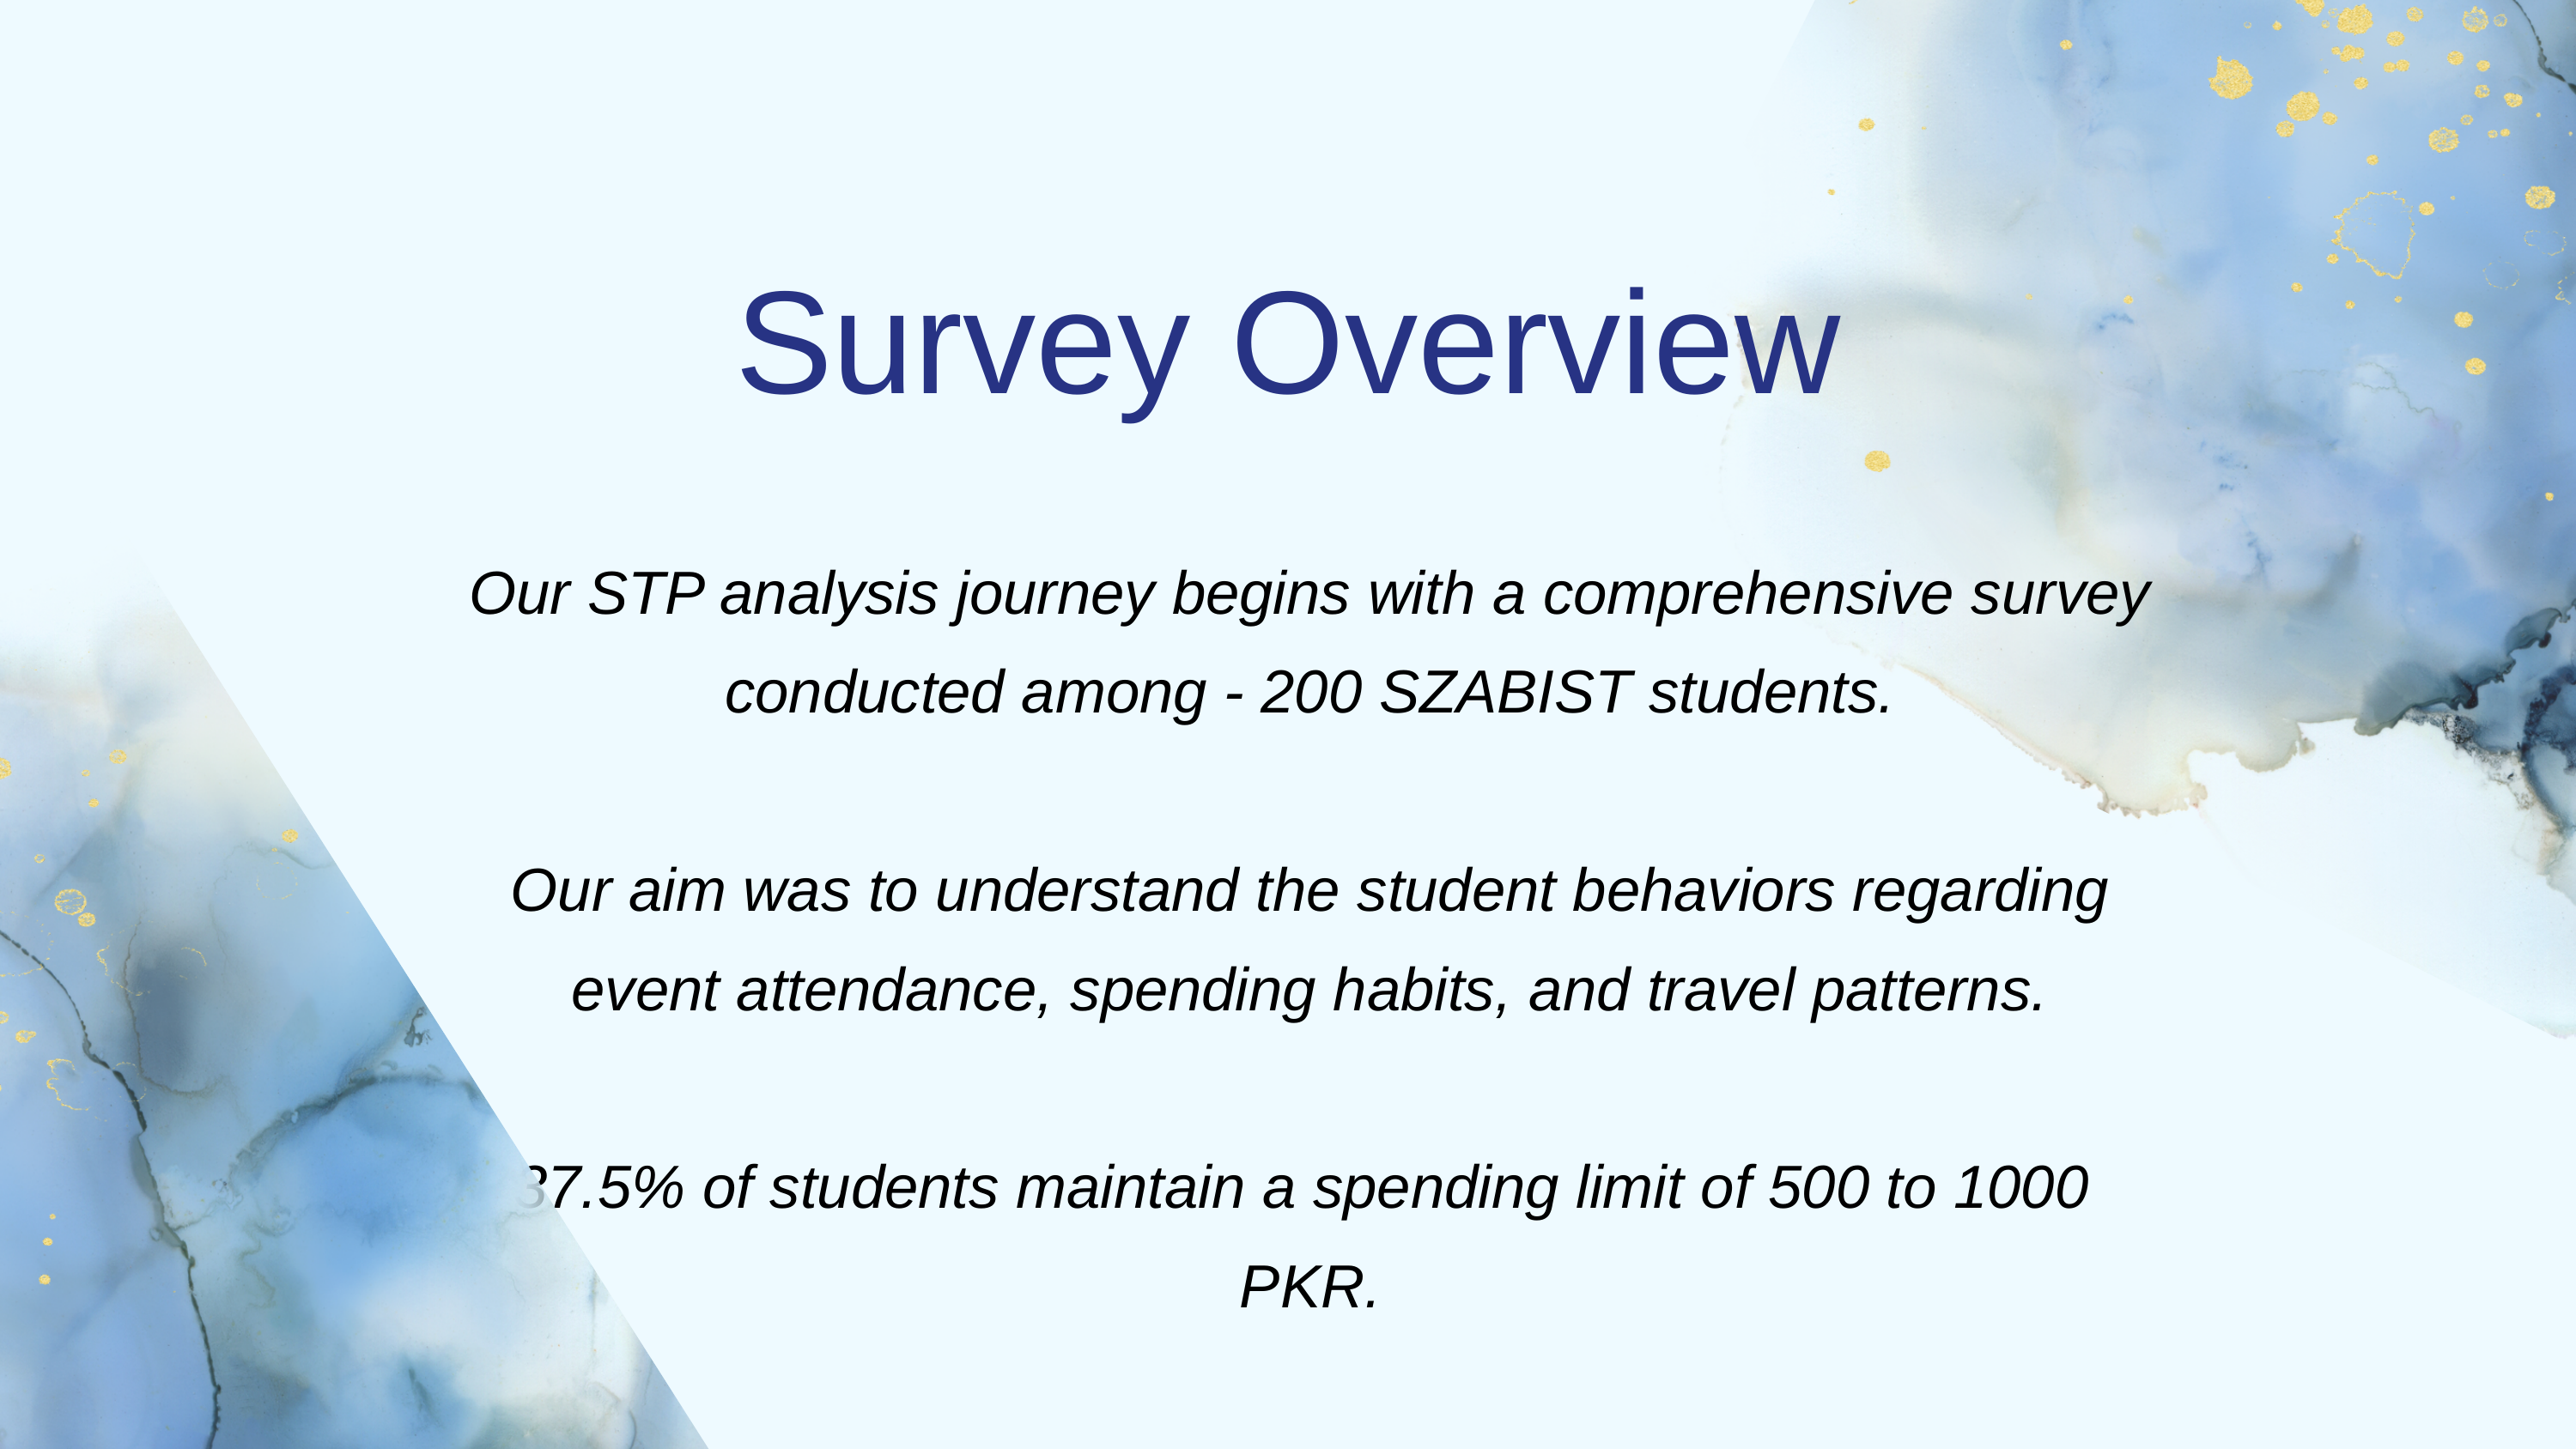

Survey Overview
Our STP analysis journey begins with a comprehensive survey conducted among - 200 SZABIST students.

Our aim was to understand the student behaviors regarding event attendance, spending habits, and travel patterns.

37.5% of students maintain a spending limit of 500 to 1000  PKR.